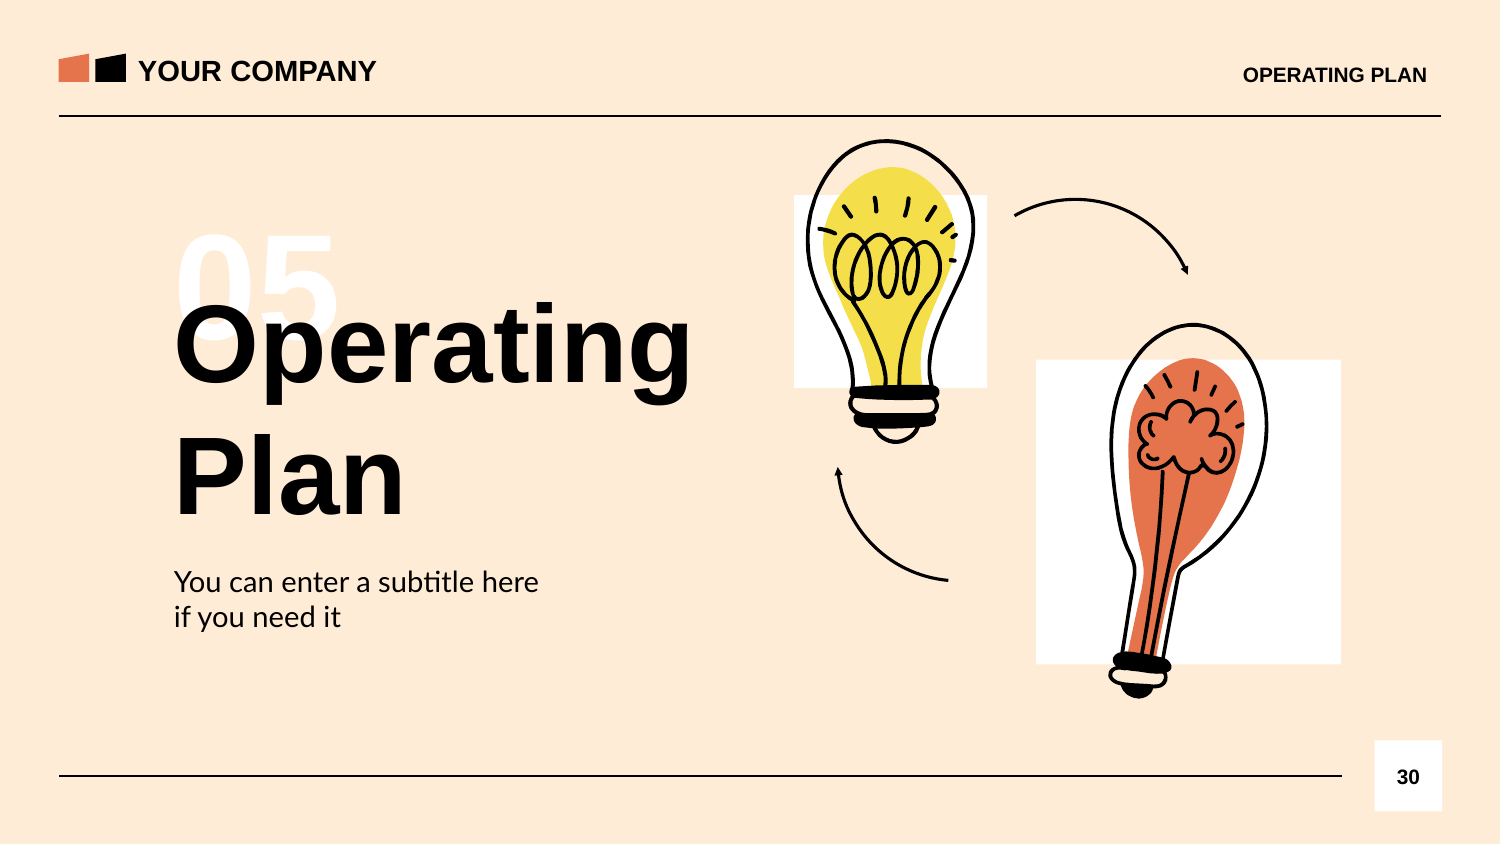

YOUR COMPANY
OPERATING PLAN

05

# Operating Plan

You can enter a subtitle here if you need it
30